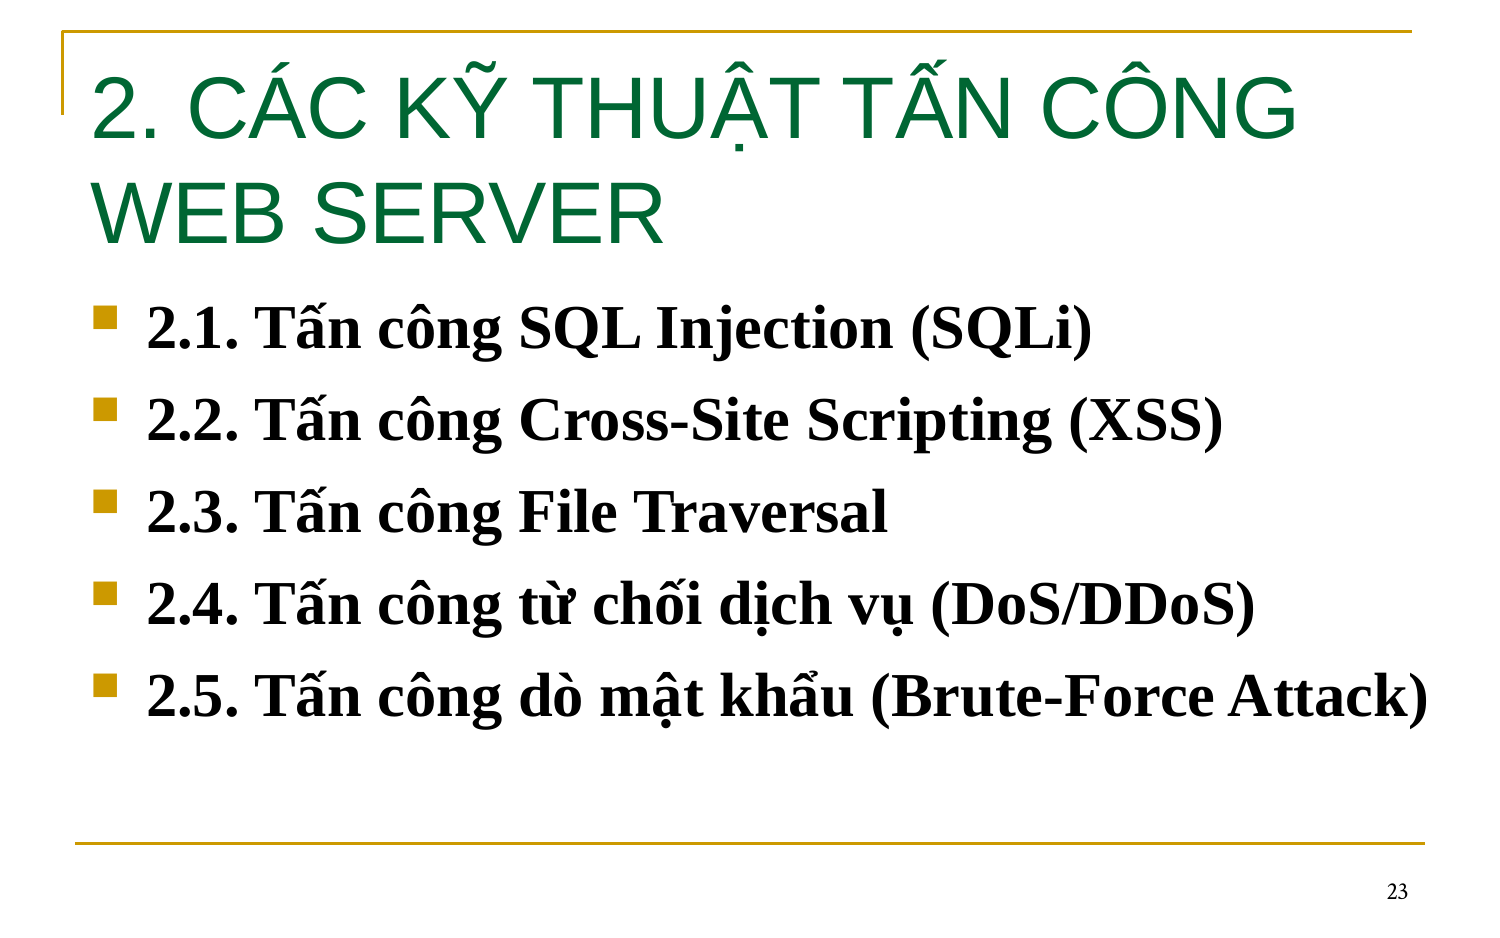

# 2. CÁC KỸ THUẬT TẤN CÔNG WEB SERVER
2.1. Tấn công SQL Injection (SQLi)
2.2. Tấn công Cross-Site Scripting (XSS)
2.3. Tấn công File Traversal
2.4. Tấn công từ chối dịch vụ (DoS/DDoS)
2.5. Tấn công dò mật khẩu (Brute-Force Attack)

23